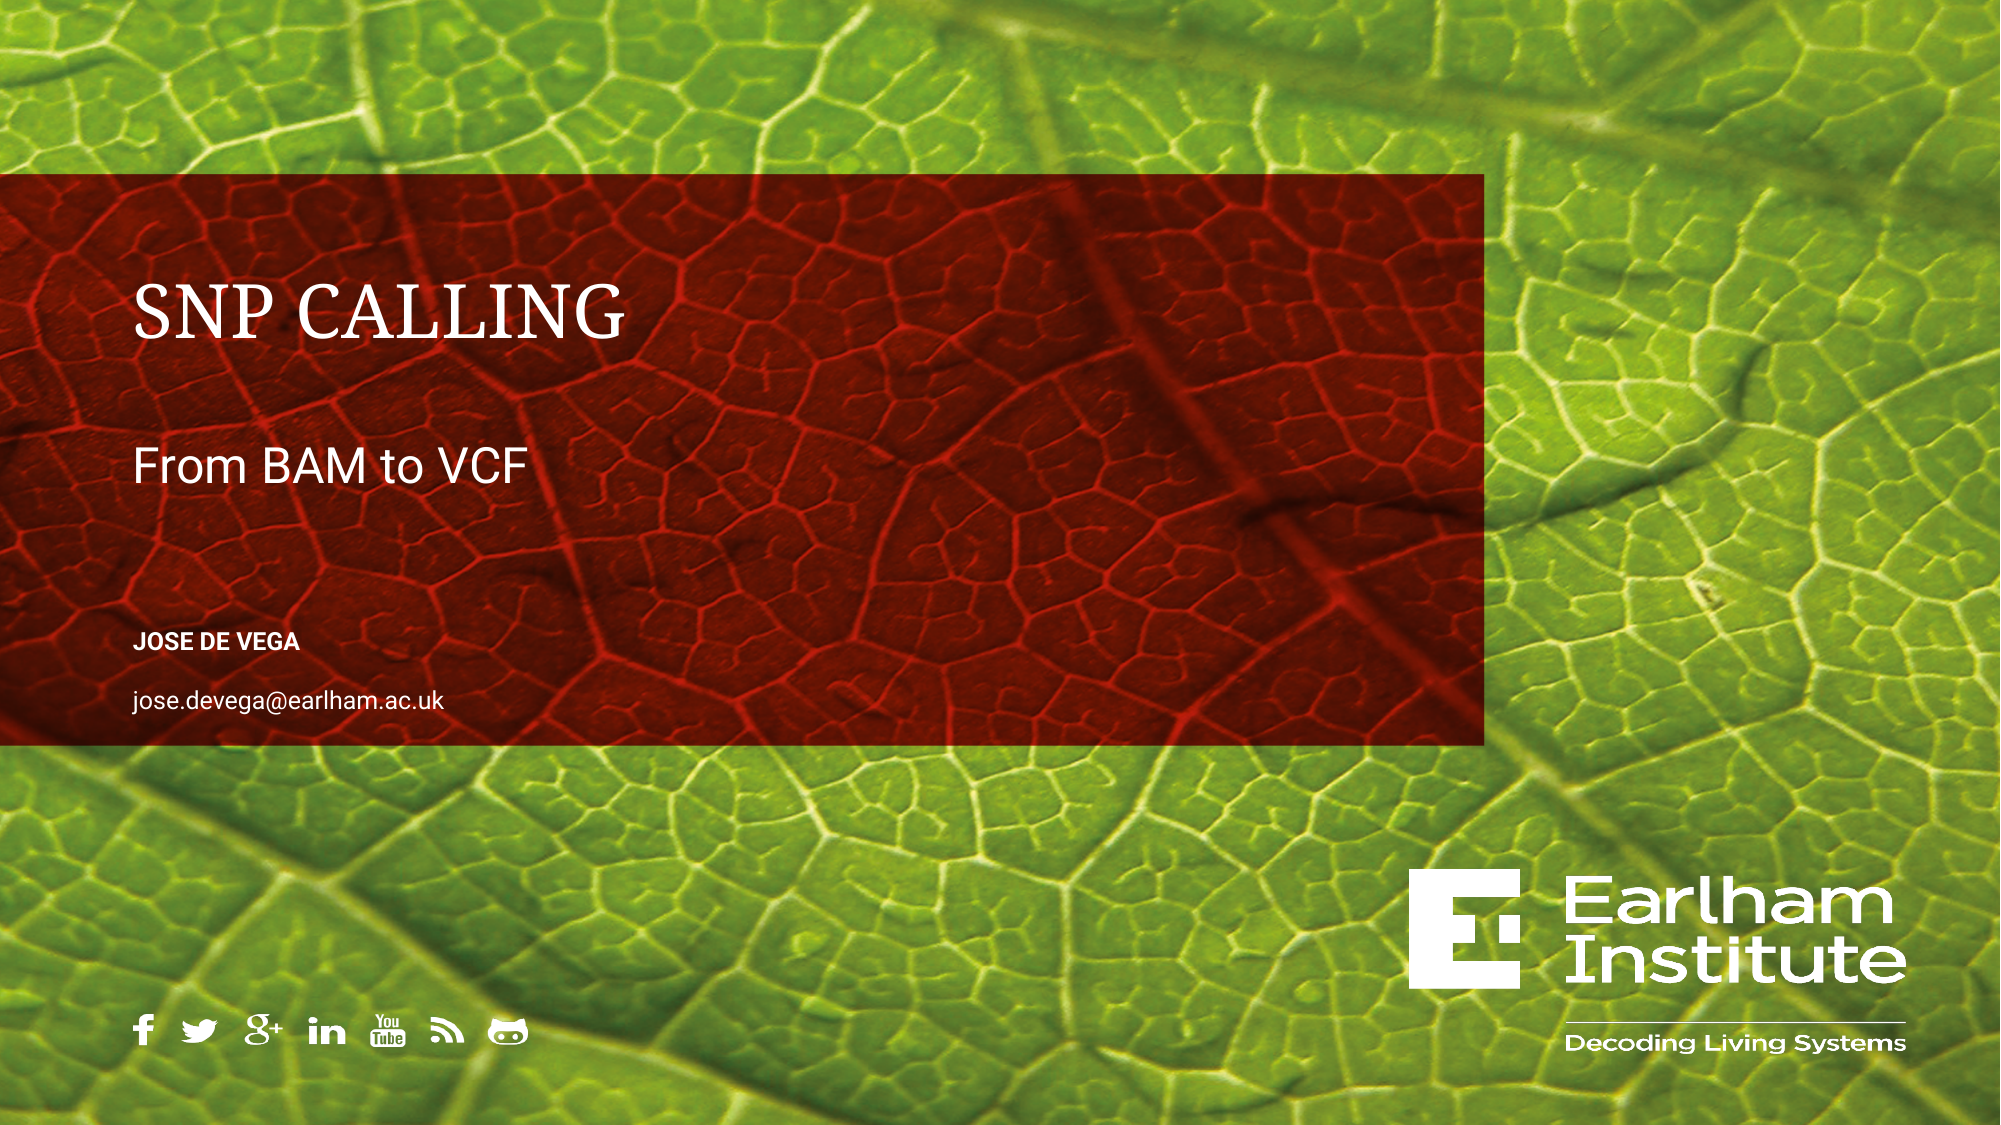

# SNP CALLING
From BAM to VCF
JOSE DE VEGA
jose.devega@earlham.ac.uk